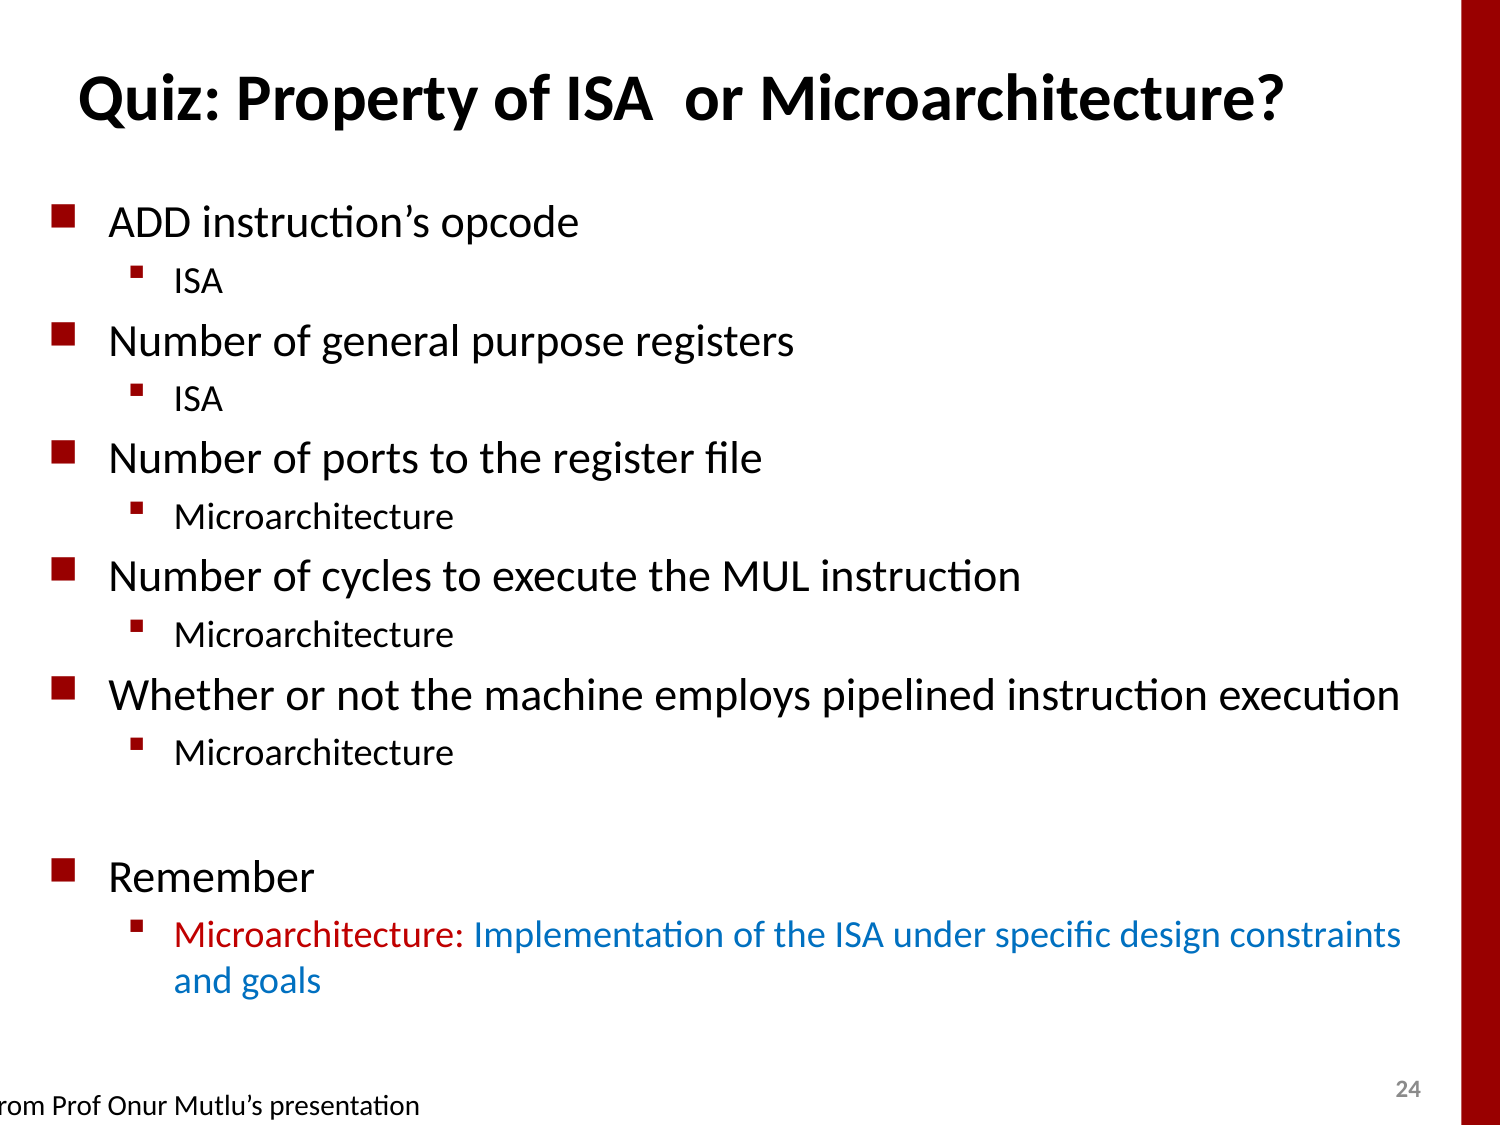

# Quiz: Property of ISA  or Microarchitecture?
ADD instruction’s opcode
ISA
Number of general purpose registers
ISA
Number of ports to the register file
Microarchitecture
Number of cycles to execute the MUL instruction
Microarchitecture
Whether or not the machine employs pipelined instruction execution
Microarchitecture

Remember
Microarchitecture: Implementation of the ISA under specific design constraints and goals

From Prof Onur Mutlu’s presentation